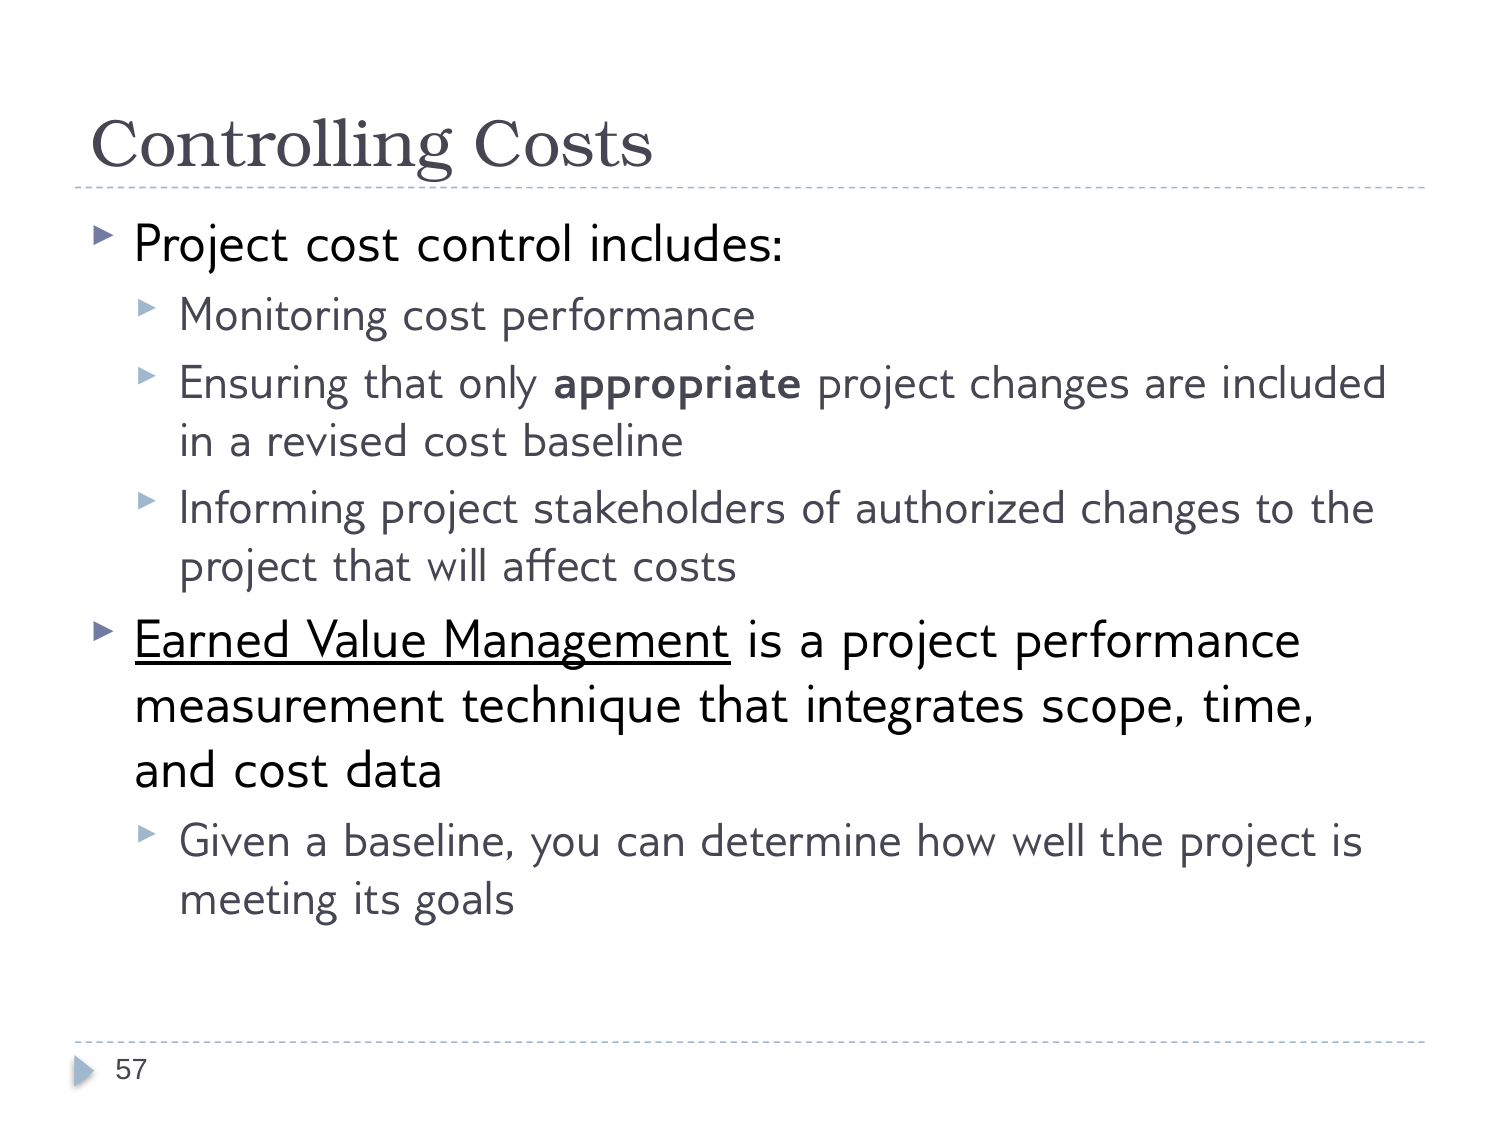

# Controlling Costs
Project cost control includes:
Monitoring cost performance
Ensuring that only appropriate project changes are included in a revised cost baseline
Informing project stakeholders of authorized changes to the project that will affect costs
Earned Value Management is a project performance measurement technique that integrates scope, time, and cost data
Given a baseline, you can determine how well the project is meeting its goals
57